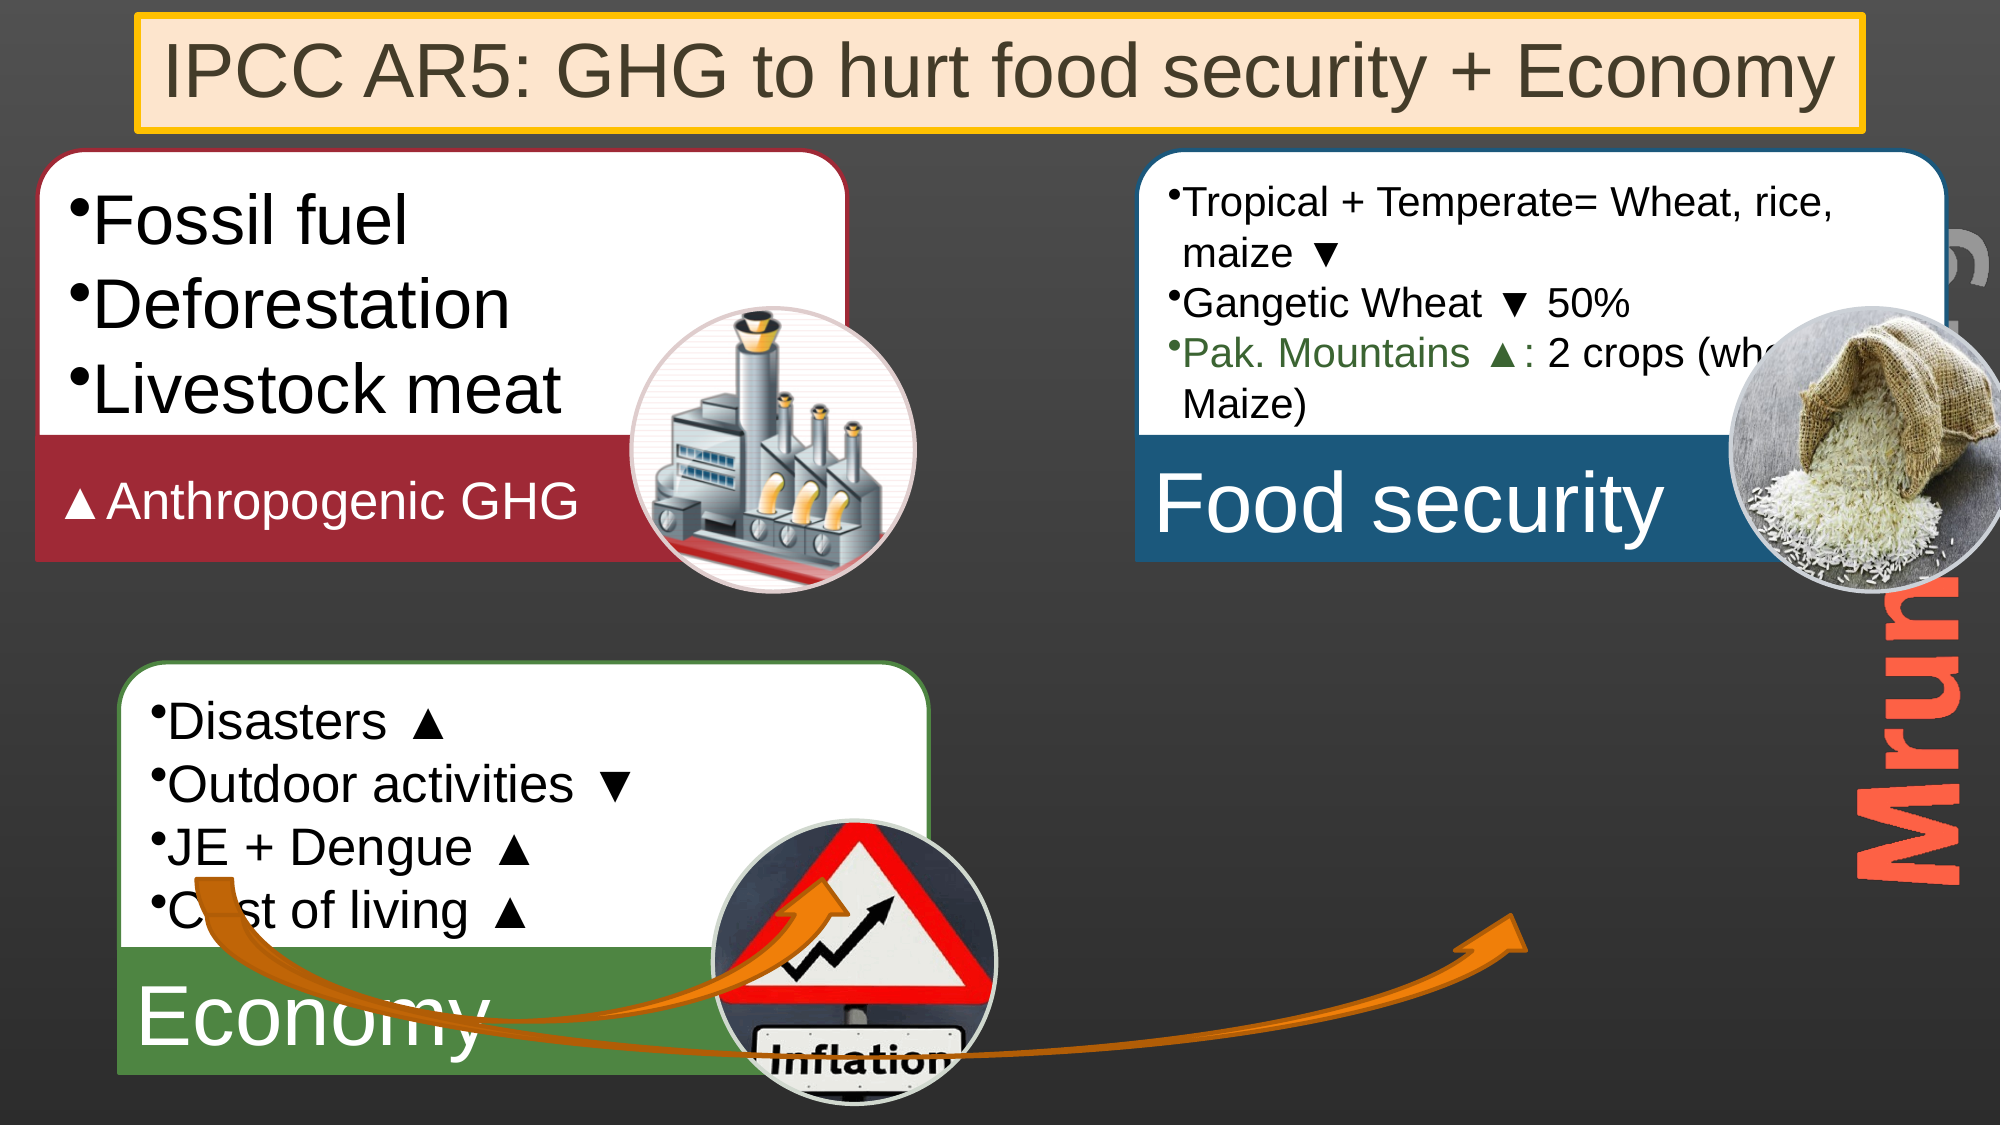

# IPCC AR5: GHG to hurt food security + Economy
▲Anthropogenic GHG
Deforestation
Tropical + Temperate= Wheat, rice, maize ▼
Economy
Disasters ▲
Livestock meat
Fossil fuel
Pak. Mountains ▲: 2 crops (wheat + Maize)
Gangetic Wheat ▼ 50%
Food security
Cost of living ▲
Outdoor activities ▼
JE + Dengue ▲